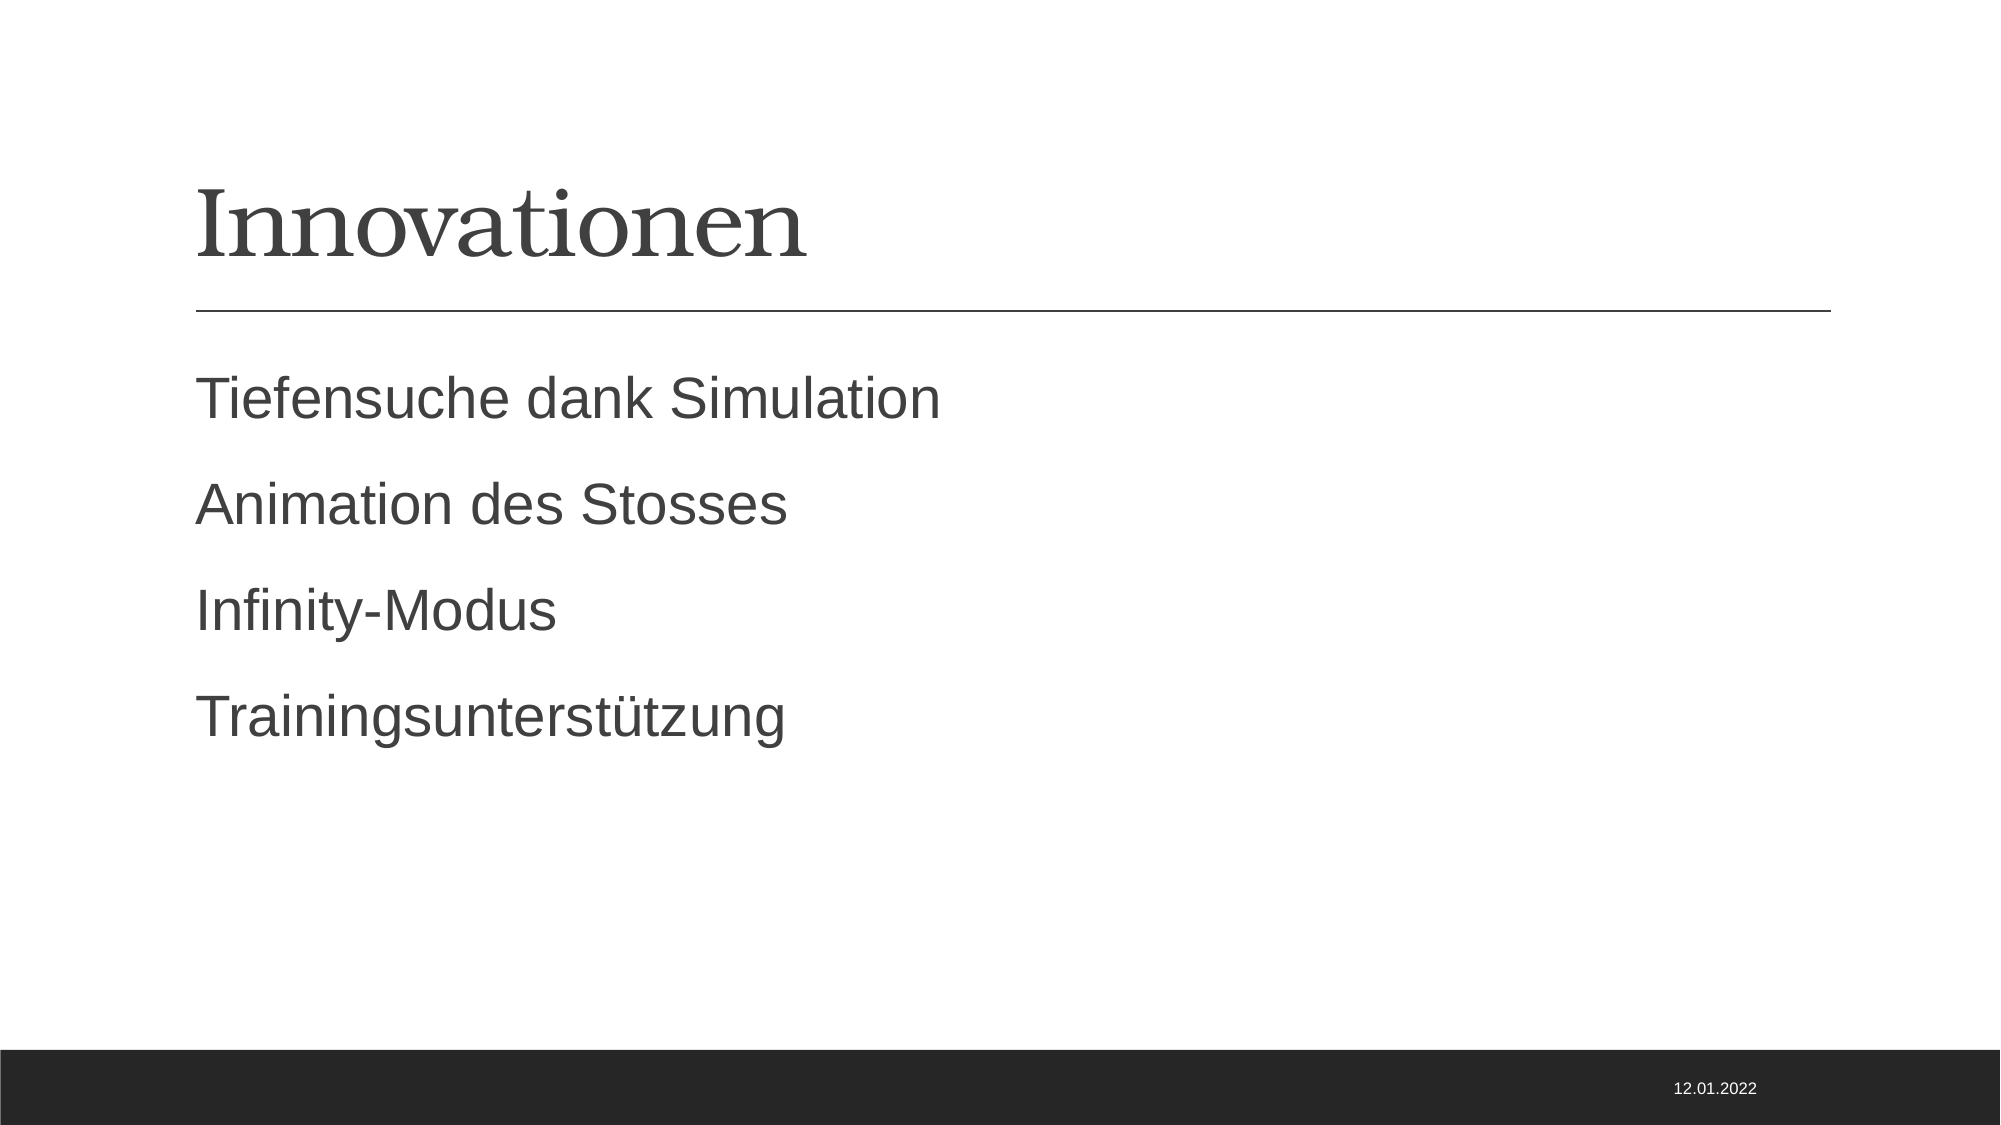

# Innovationen
Tiefensuche dank Simulation
Animation des Stosses
Infinity-Modus
Trainingsunterstützung

12.01.2022